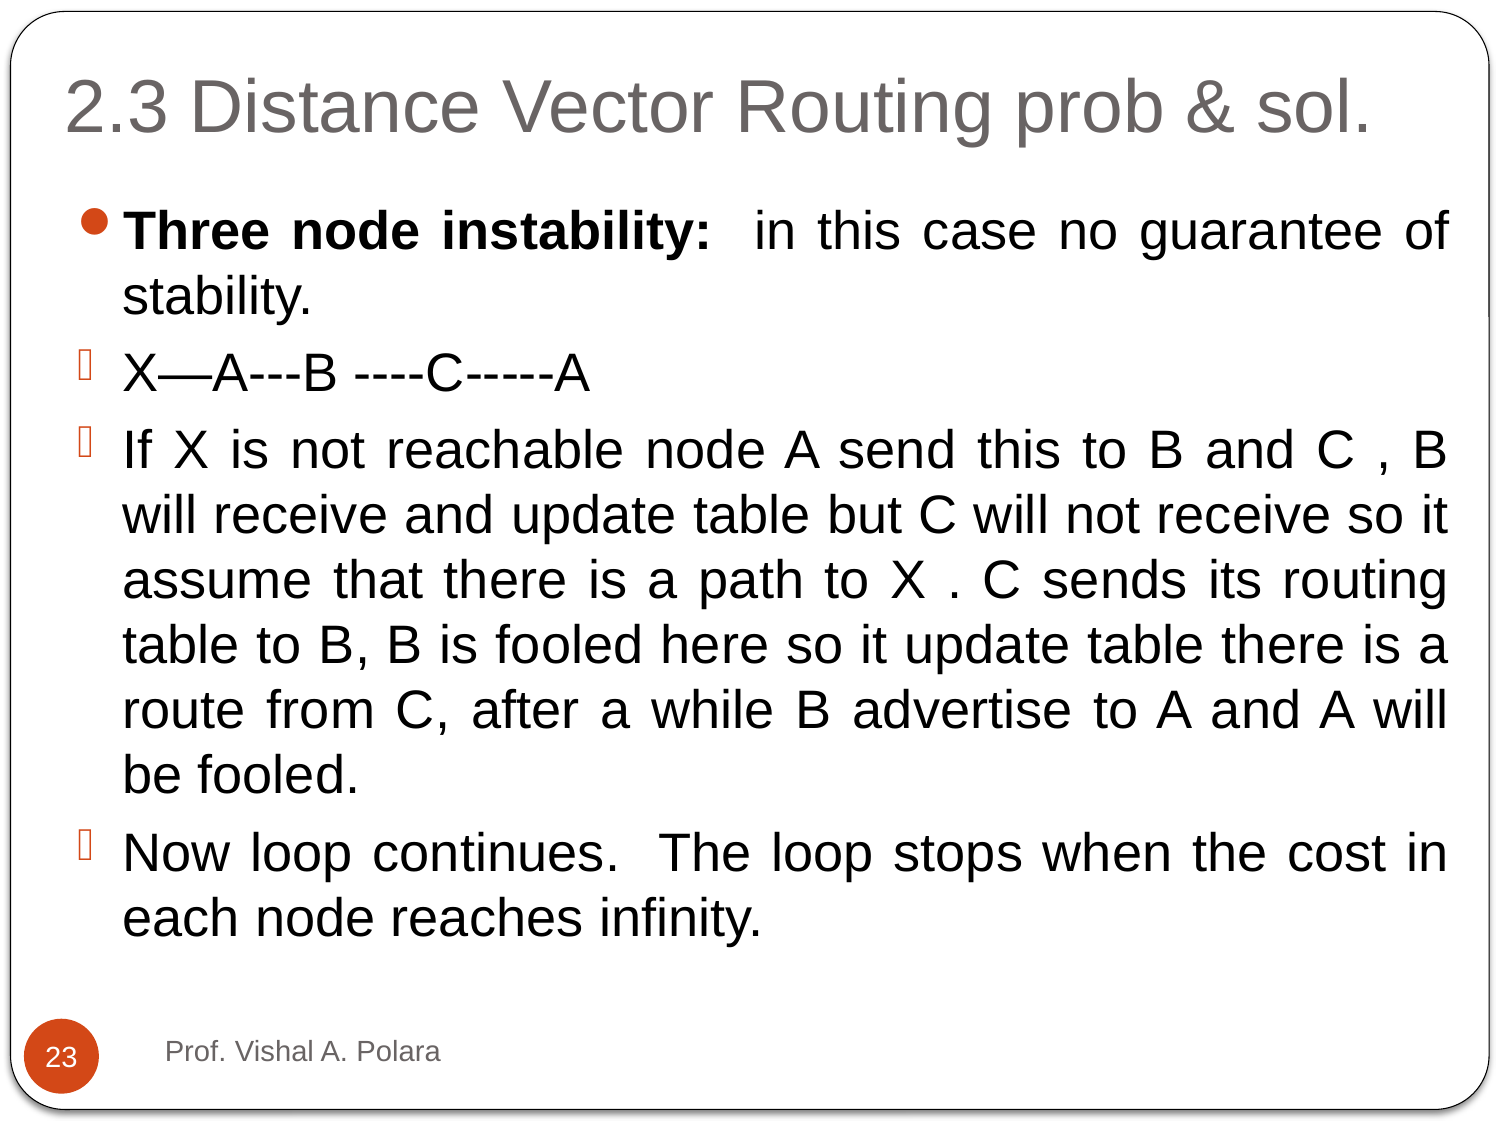

# 2.3 Distance Vector Routing prob & sol.
Three node instability:  in this case no guarantee of stability.
X—A---B ----C-----A
If X is not reachable node A send this to B and C , B will receive and update table but C will not receive so it assume that there is a path to X . C sends its routing table to B, B is fooled here so it update table there is a route from C, after a while B advertise to A and A will be fooled.
Now loop continues.  The loop stops when the cost in each node reaches infinity.

Prof. Vishal A. Polara
23